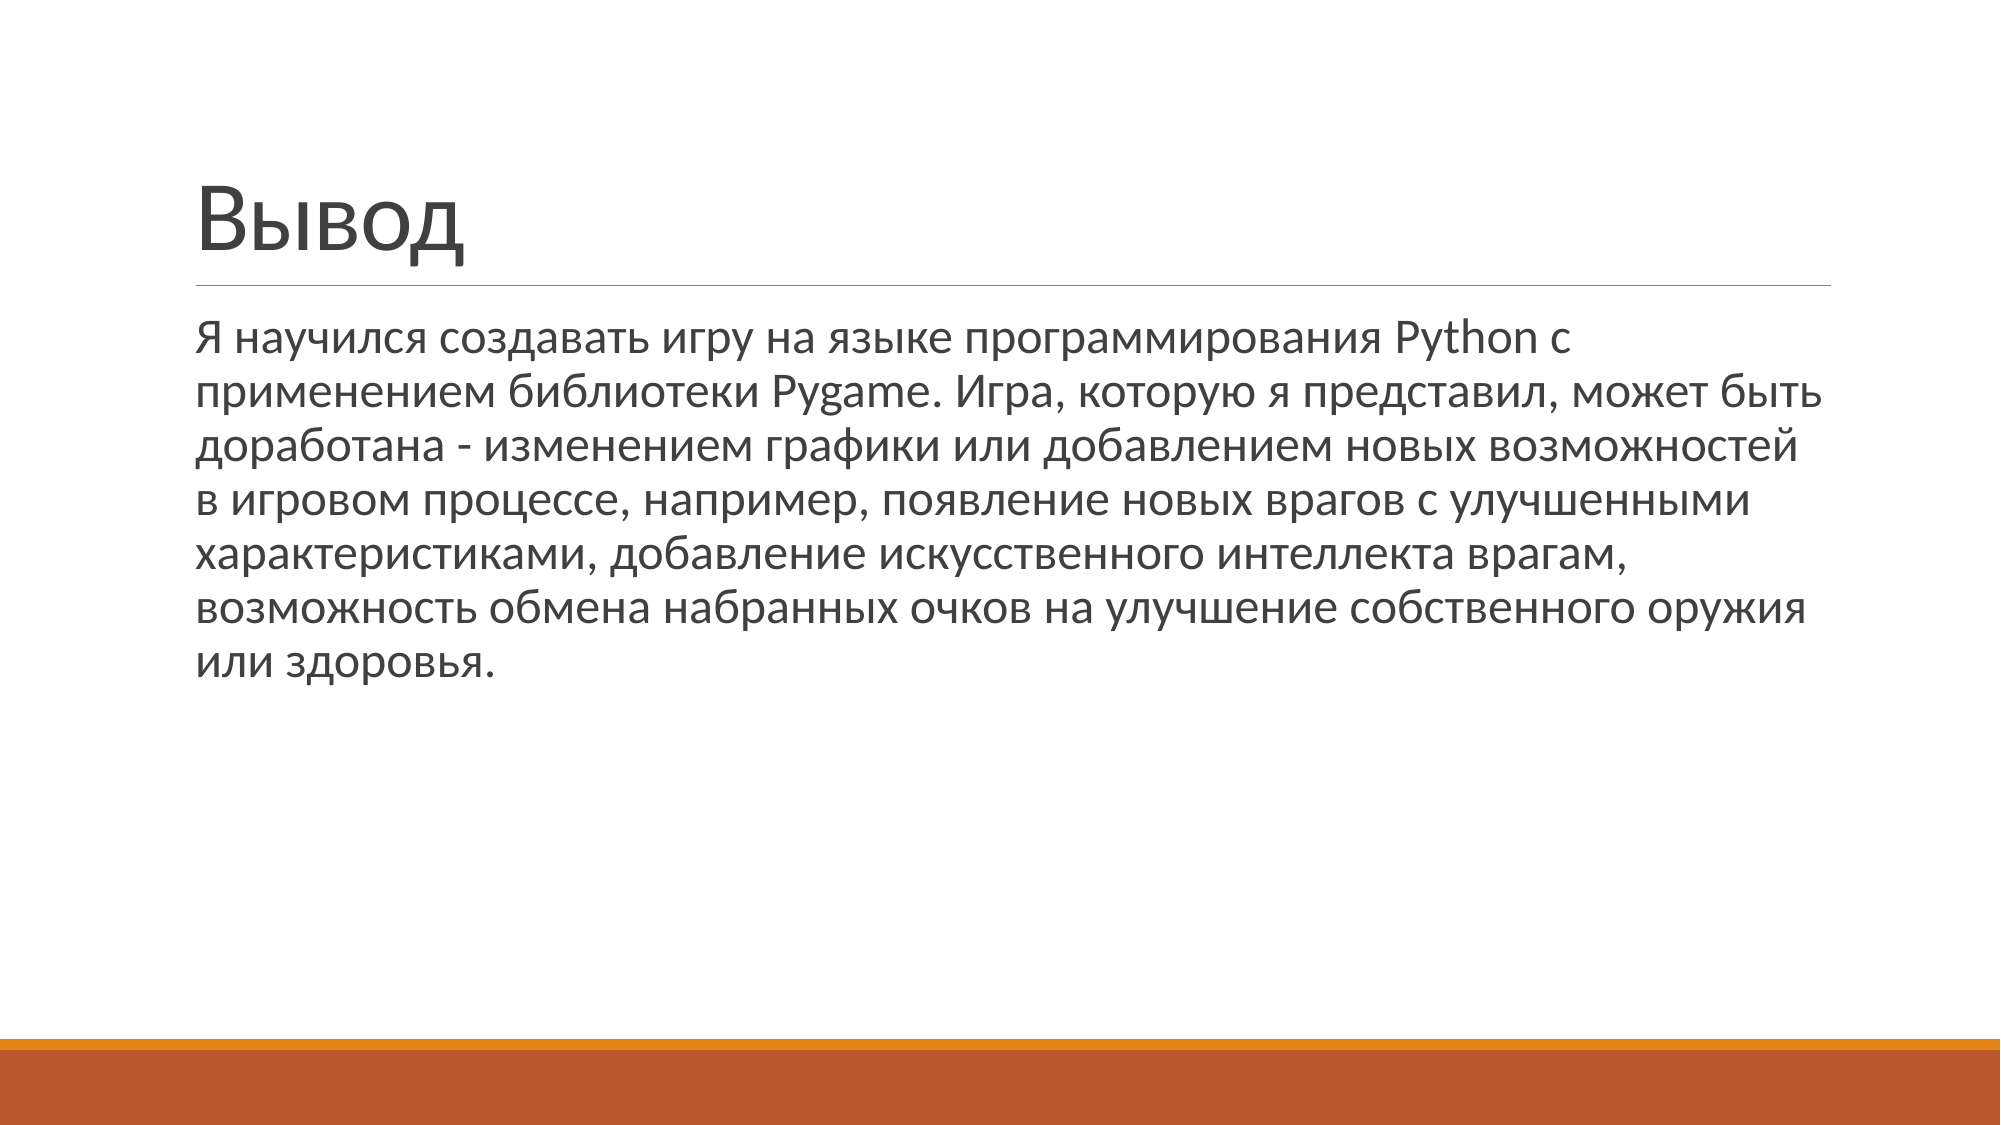

# Вывод
Я научился создавать игру на языке программирования Python с применением библиотеки Pygame. Игра, которую я представил, может быть доработана - изменением графики или добавлением новых возможностей в игровом процессе, например, появление новых врагов с улучшенными характеристиками, добавление искусственного интеллекта врагам, возможность обмена набранных очков на улучшение собственного оружия или здоровья.